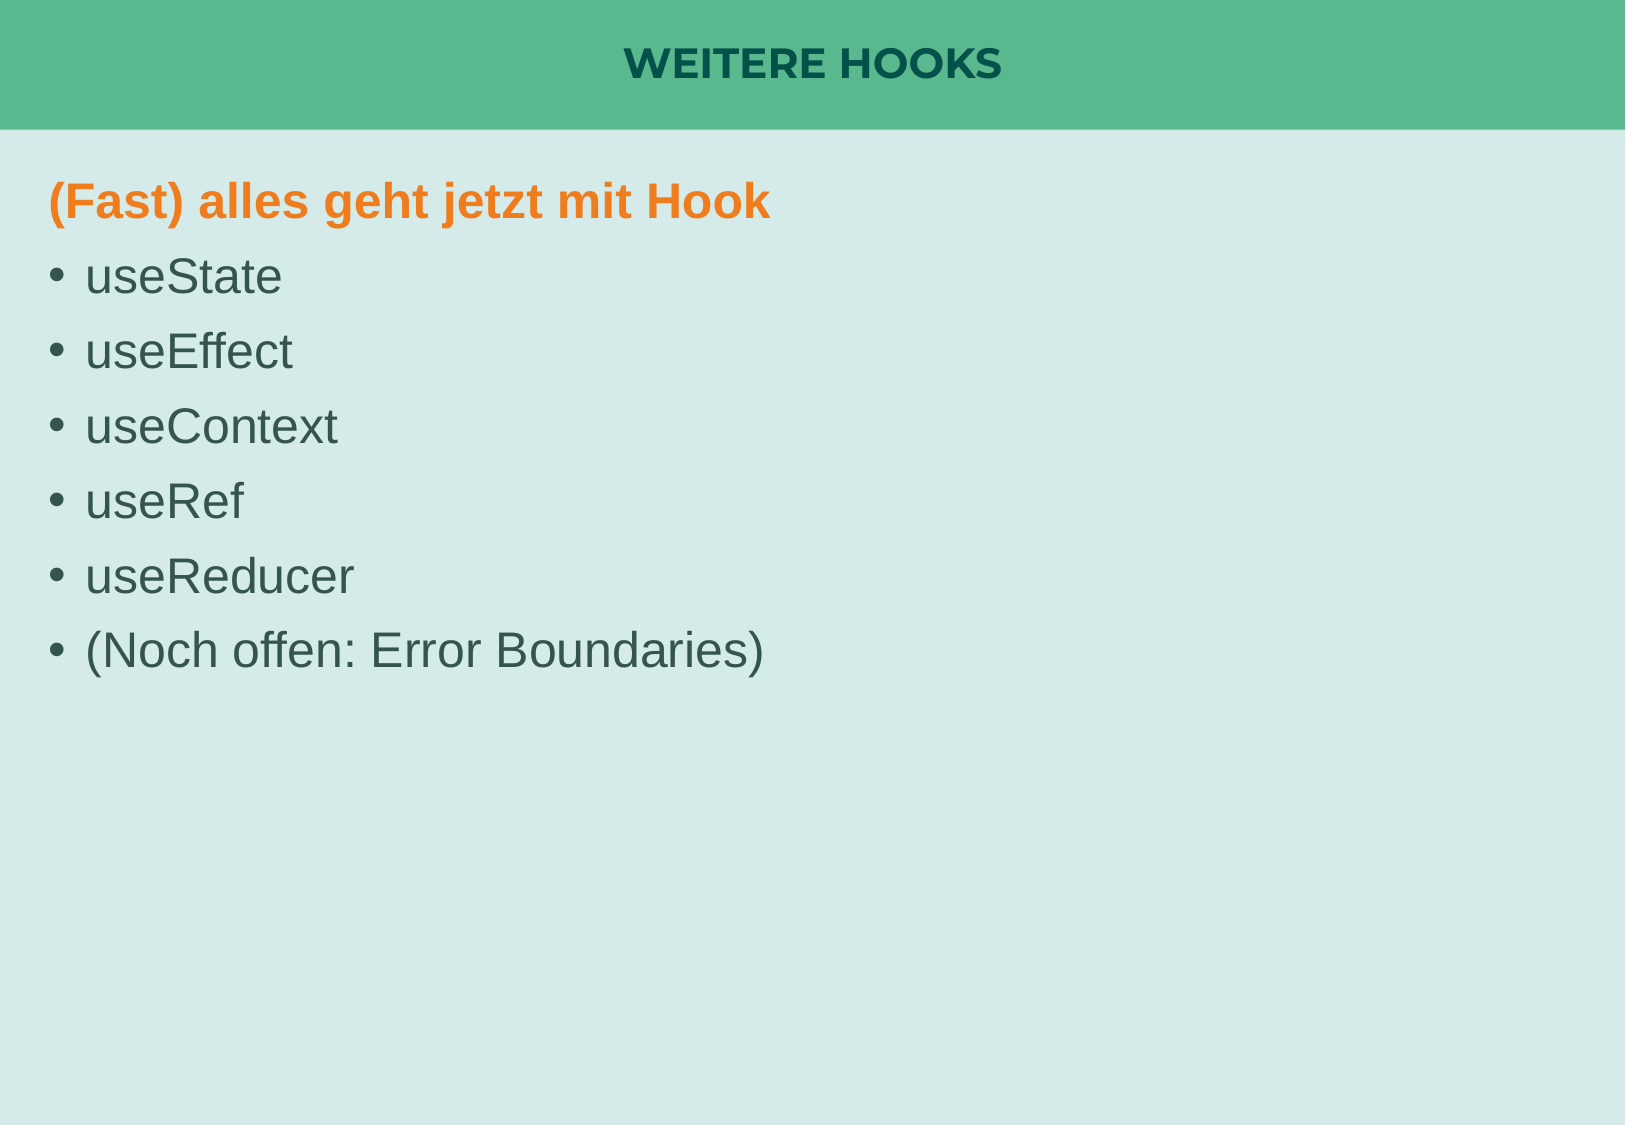

# Weitere Hooks
(Fast) alles geht jetzt mit Hook
useState
useEffect
useContext
useRef
useReducer
(Noch offen: Error Boundaries)